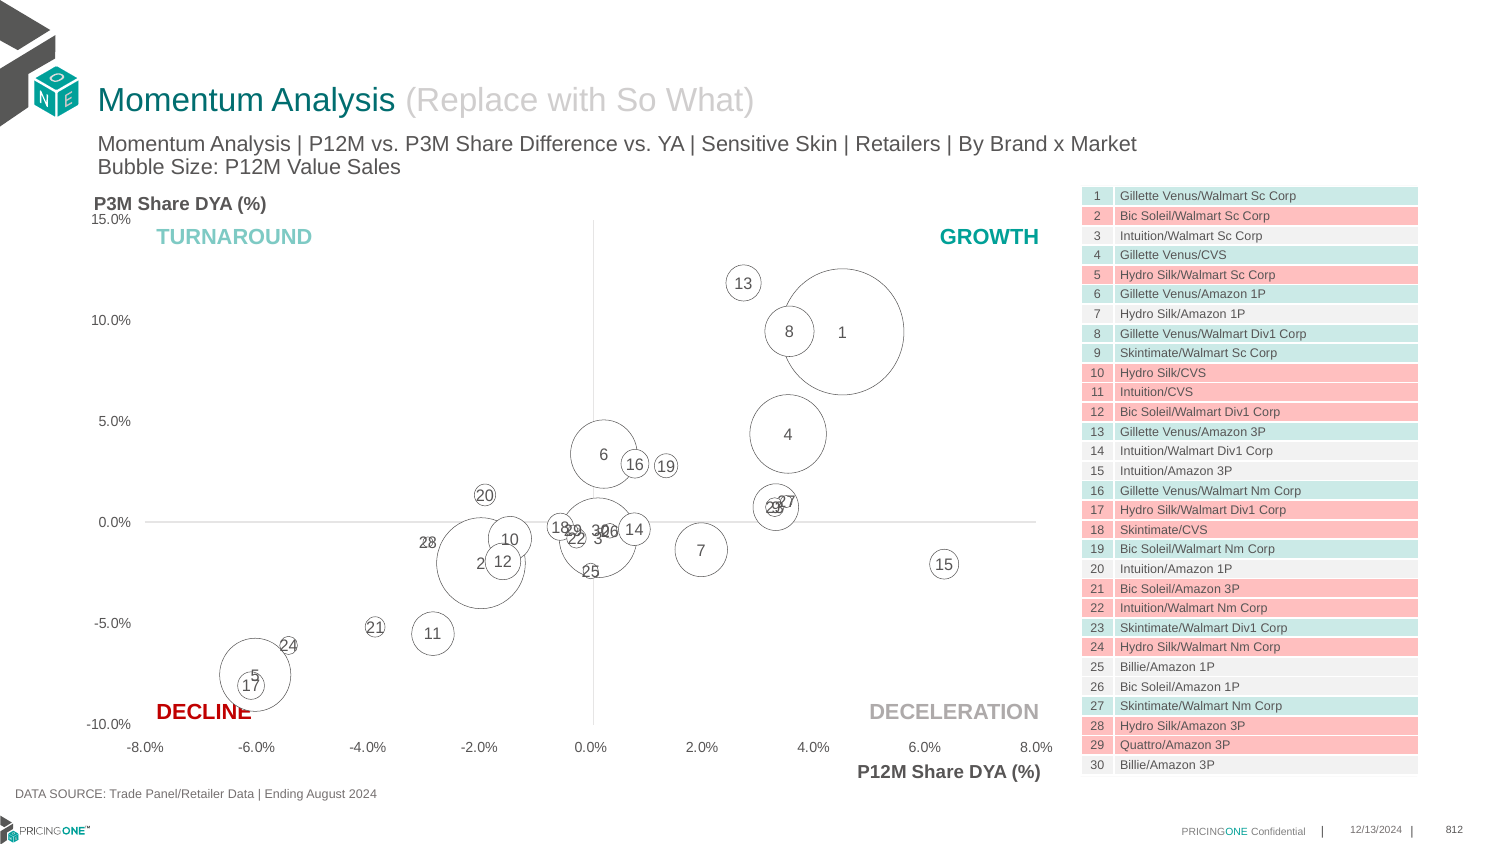

# Momentum Analysis (Replace with So What)
Momentum Analysis | P12M vs. P3M Share Difference vs. YA | Sensitive Skin | Retailers | By Brand x Market
Bubble Size: P12M Value Sales

| 1 | Gillette Venus/Walmart Sc Corp |
| --- | --- |
| 2 | Bic Soleil/Walmart Sc Corp |
| 3 | Intuition/Walmart Sc Corp |
| 4 | Gillette Venus/CVS |
| 5 | Hydro Silk/Walmart Sc Corp |
| 6 | Gillette Venus/Amazon 1P |
| 7 | Hydro Silk/Amazon 1P |
| 8 | Gillette Venus/Walmart Div1 Corp |
| 9 | Skintimate/Walmart Sc Corp |
| 10 | Hydro Silk/CVS |
| 11 | Intuition/CVS |
| 12 | Bic Soleil/Walmart Div1 Corp |
| 13 | Gillette Venus/Amazon 3P |
| 14 | Intuition/Walmart Div1 Corp |
| 15 | Intuition/Amazon 3P |
| 16 | Gillette Venus/Walmart Nm Corp |
| 17 | Hydro Silk/Walmart Div1 Corp |
| 18 | Skintimate/CVS |
| 19 | Bic Soleil/Walmart Nm Corp |
| 20 | Intuition/Amazon 1P |
| 21 | Bic Soleil/Amazon 3P |
| 22 | Intuition/Walmart Nm Corp |
| 23 | Skintimate/Walmart Div1 Corp |
| 24 | Hydro Silk/Walmart Nm Corp |
| 25 | Billie/Amazon 1P |
| 26 | Bic Soleil/Amazon 1P |
| 27 | Skintimate/Walmart Nm Corp |
| 28 | Hydro Silk/Amazon 3P |
| 29 | Quattro/Amazon 3P |
| 30 | Billie/Amazon 3P |
P3M Share DYA (%)

### Chart

| Category | P3M Value Share |
|---|---|
TURNAROUND
GROWTH
DECLINE
DECELERATION
P12M Share DYA (%)
DATA SOURCE: Trade Panel/Retailer Data | Ending August 2024

12/13/2024
812